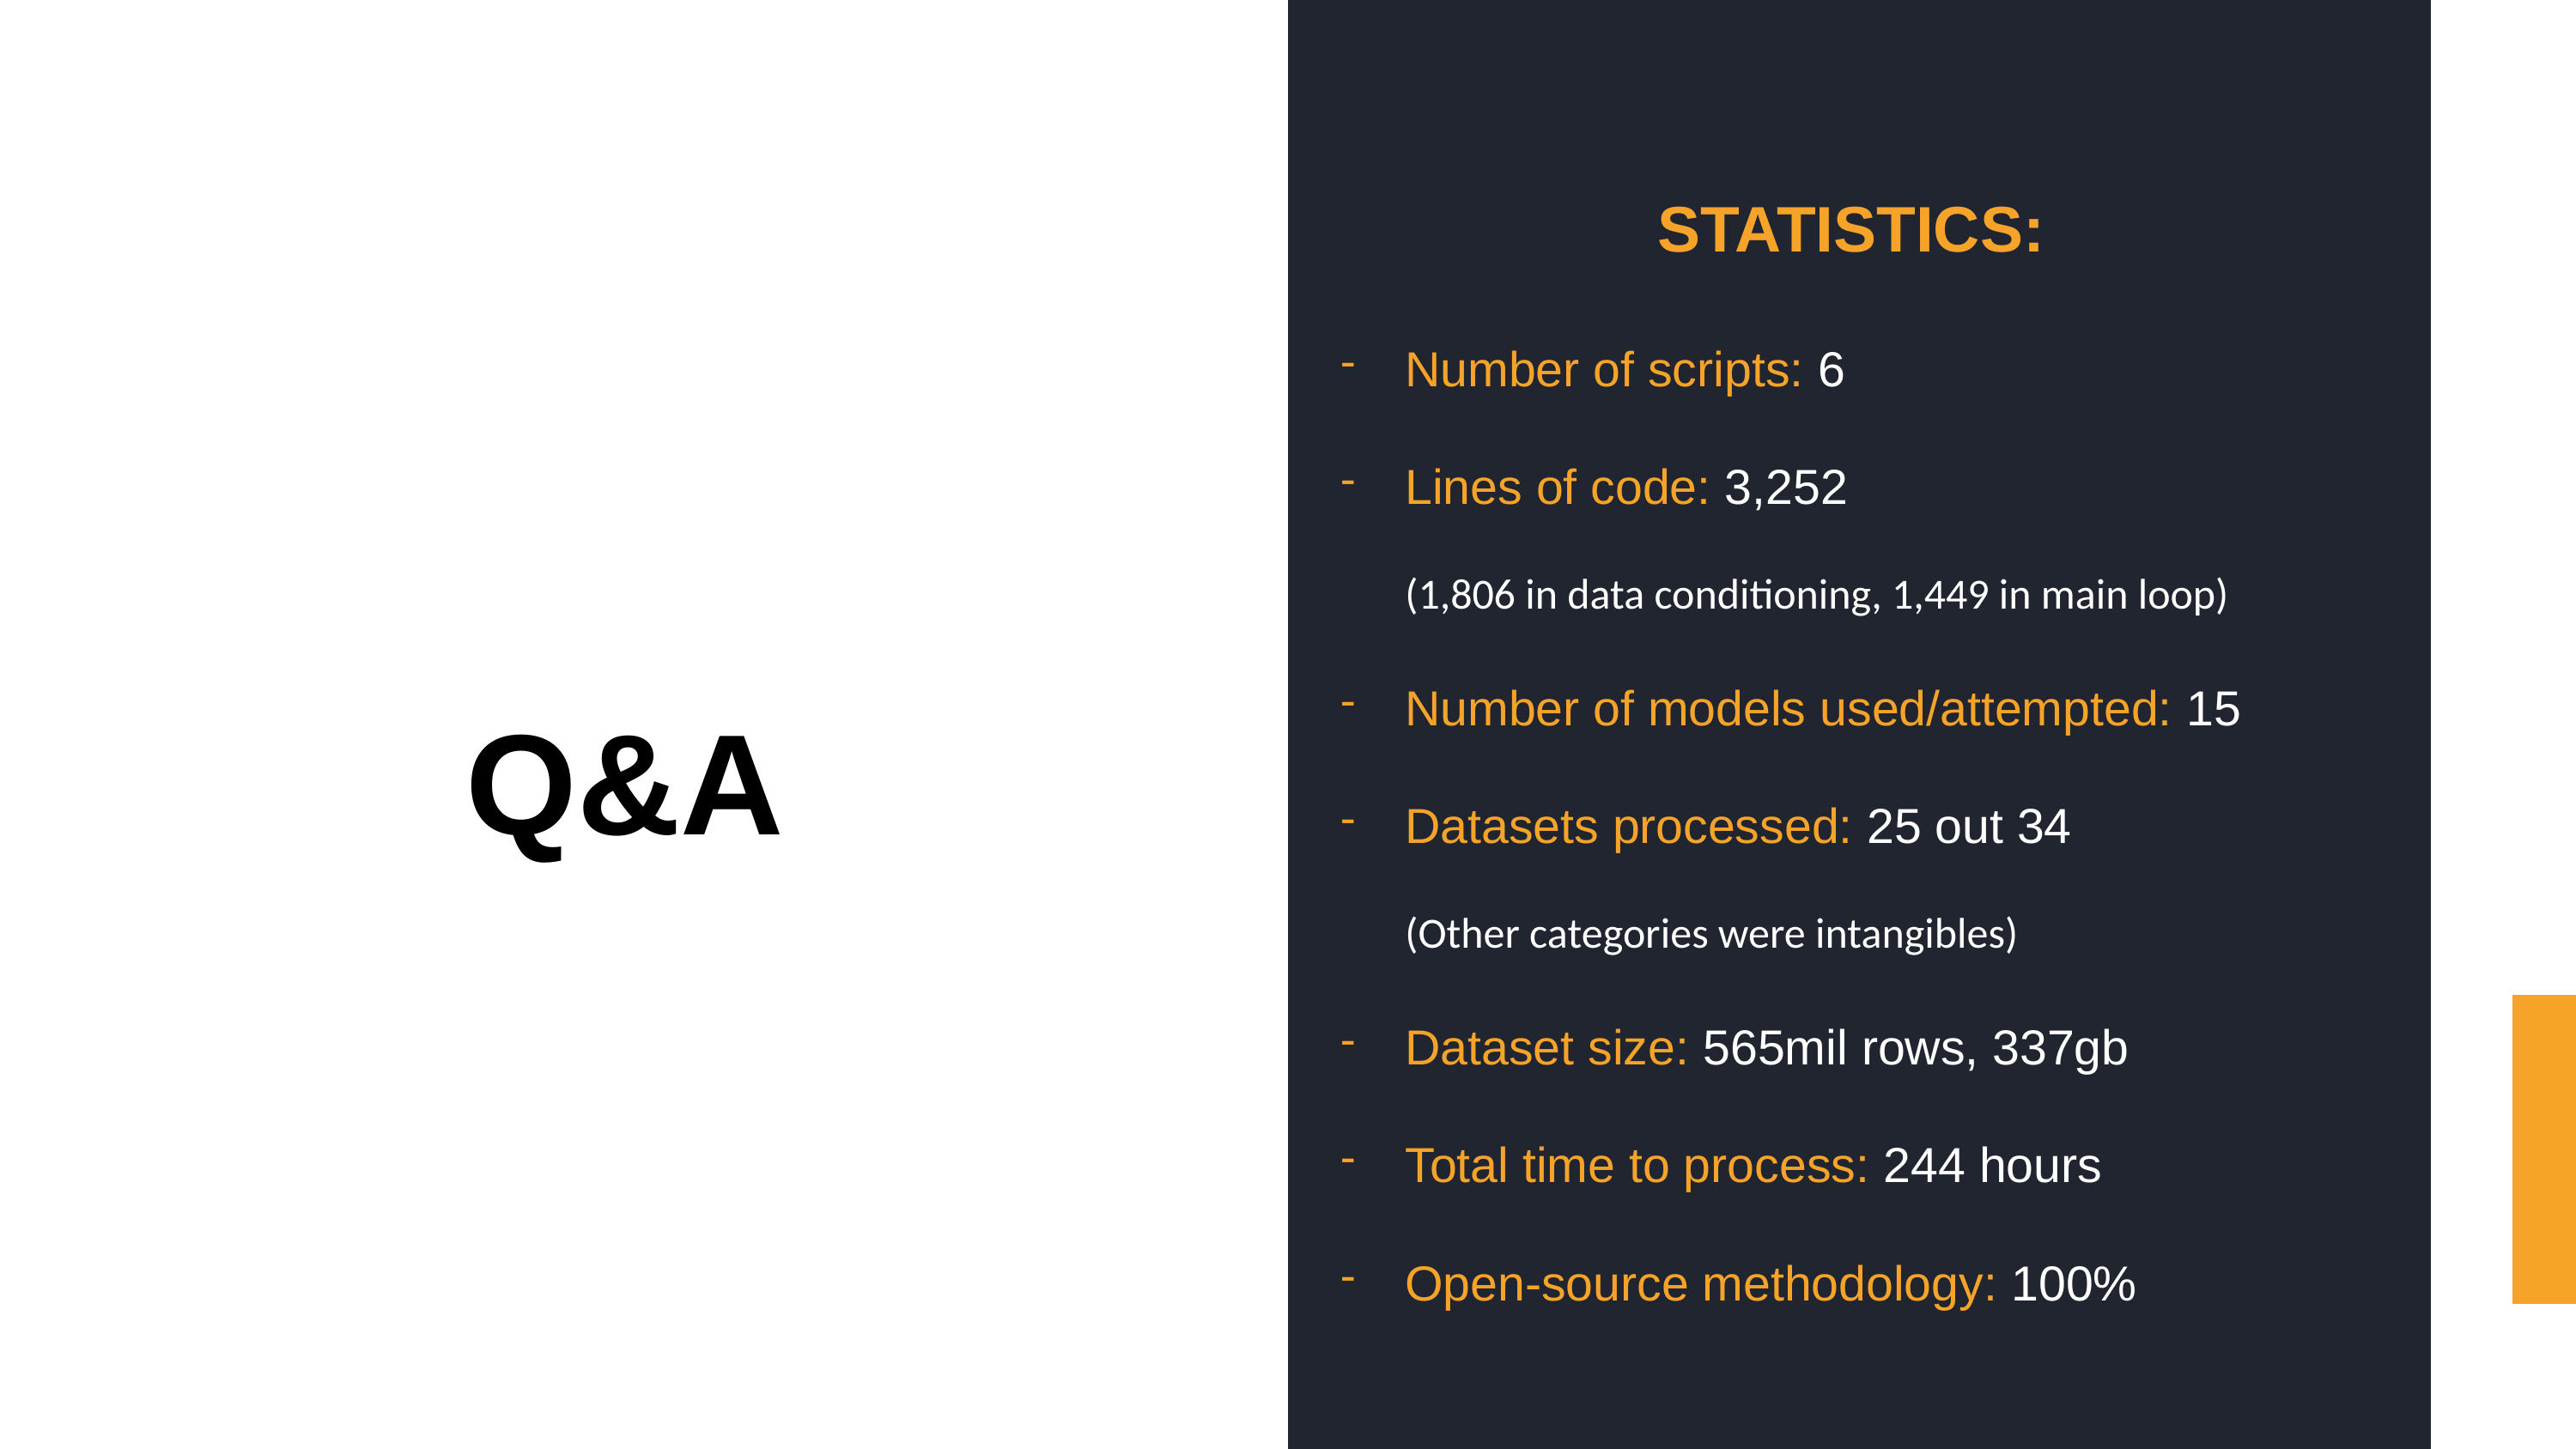

STATISTICS:
Number of scripts: 6
Lines of code: 3,252
(1,806 in data conditioning, 1,449 in main loop)
Number of models used/attempted: 15
Datasets processed: 25 out 34
(Other categories were intangibles)
Dataset size: 565mil rows, 337gb
Total time to process: 244 hours
Open-source methodology: 100%
Q&A